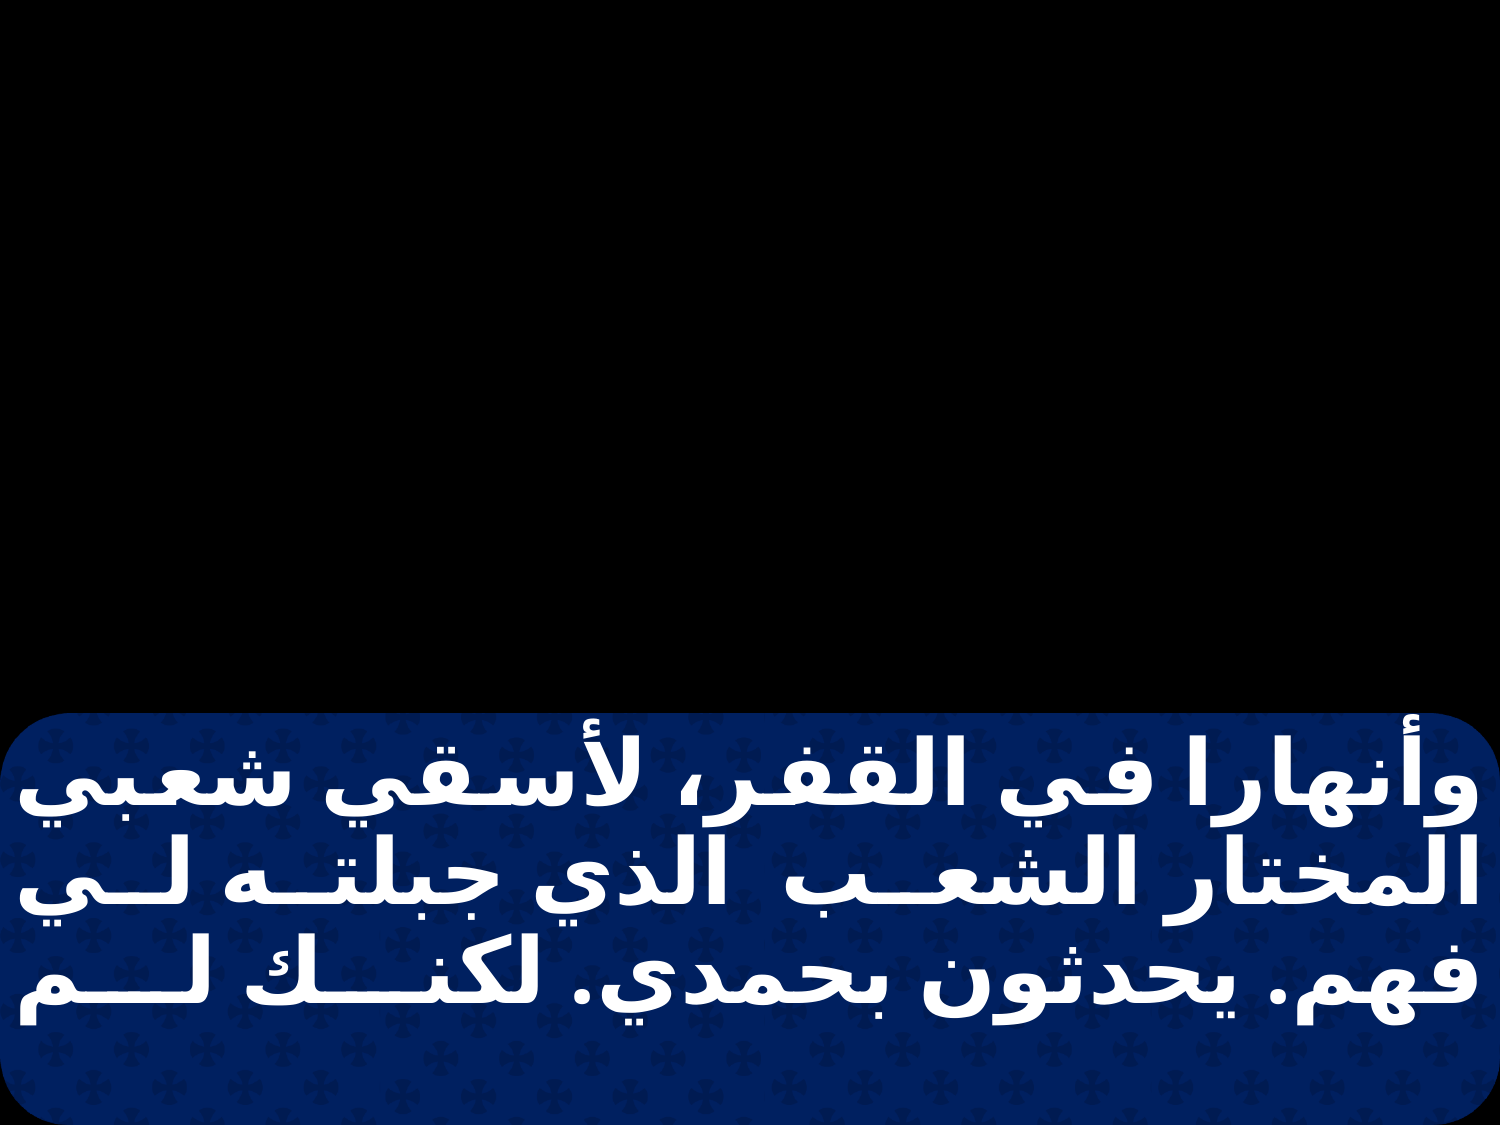

وأنهارا في القفر، لأسقي شعبي المختار الشعب  الذي جبلته لي فهم. يحدثون بحمدي. لكنك لم